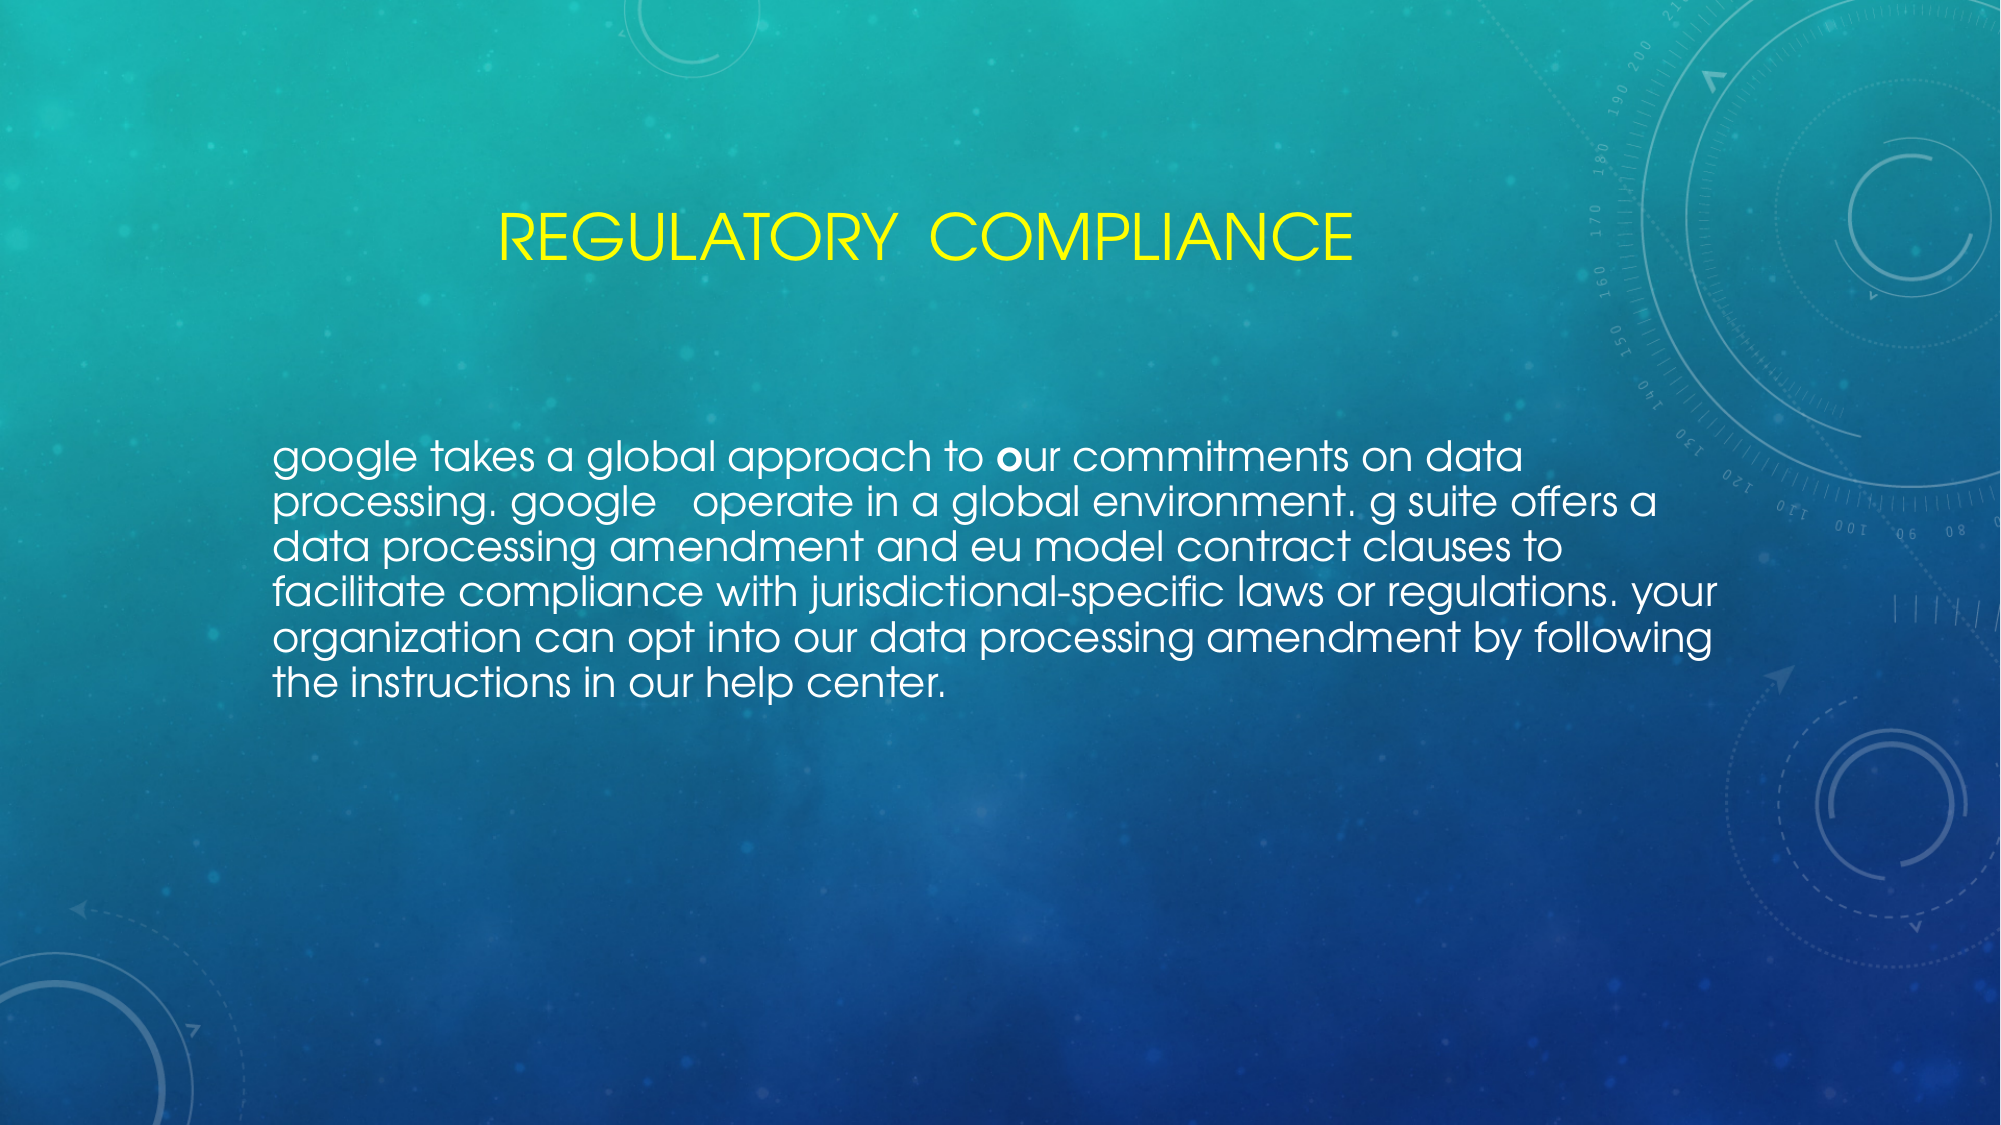

Regulatory Compliance
google takes a global approach to our commitments on data processing. google   operate in a global environment. g suite offers a data processing amendment and eu model contract clauses to facilitate compliance with jurisdictional-specific laws or regulations. your organization can opt into our data processing amendment by following the instructions in our help center.